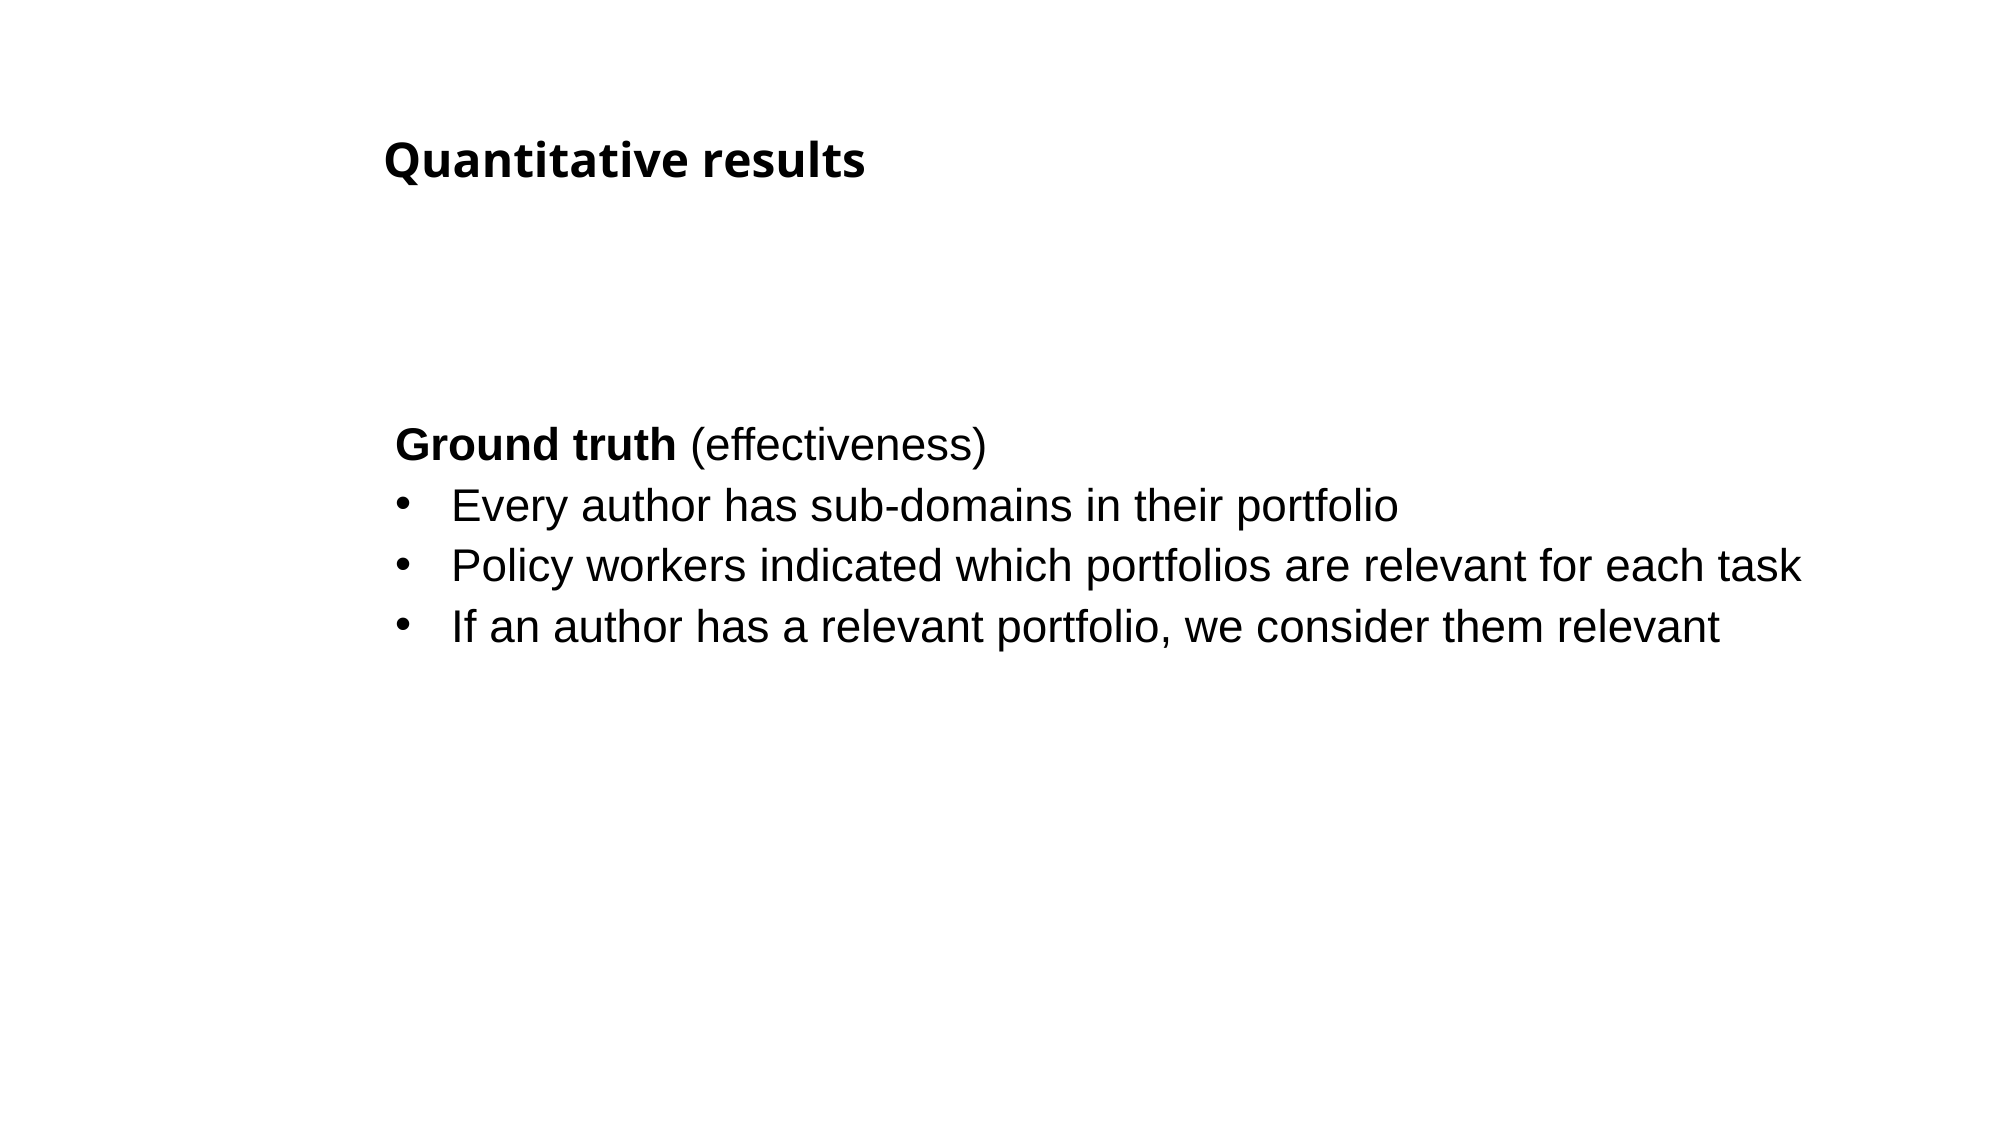

# Quantitative results

Ground truth (effectiveness)
Every author has sub-domains in their portfolio
Policy workers indicated which portfolios are relevant for each task
If an author has a relevant portfolio, we consider them relevant